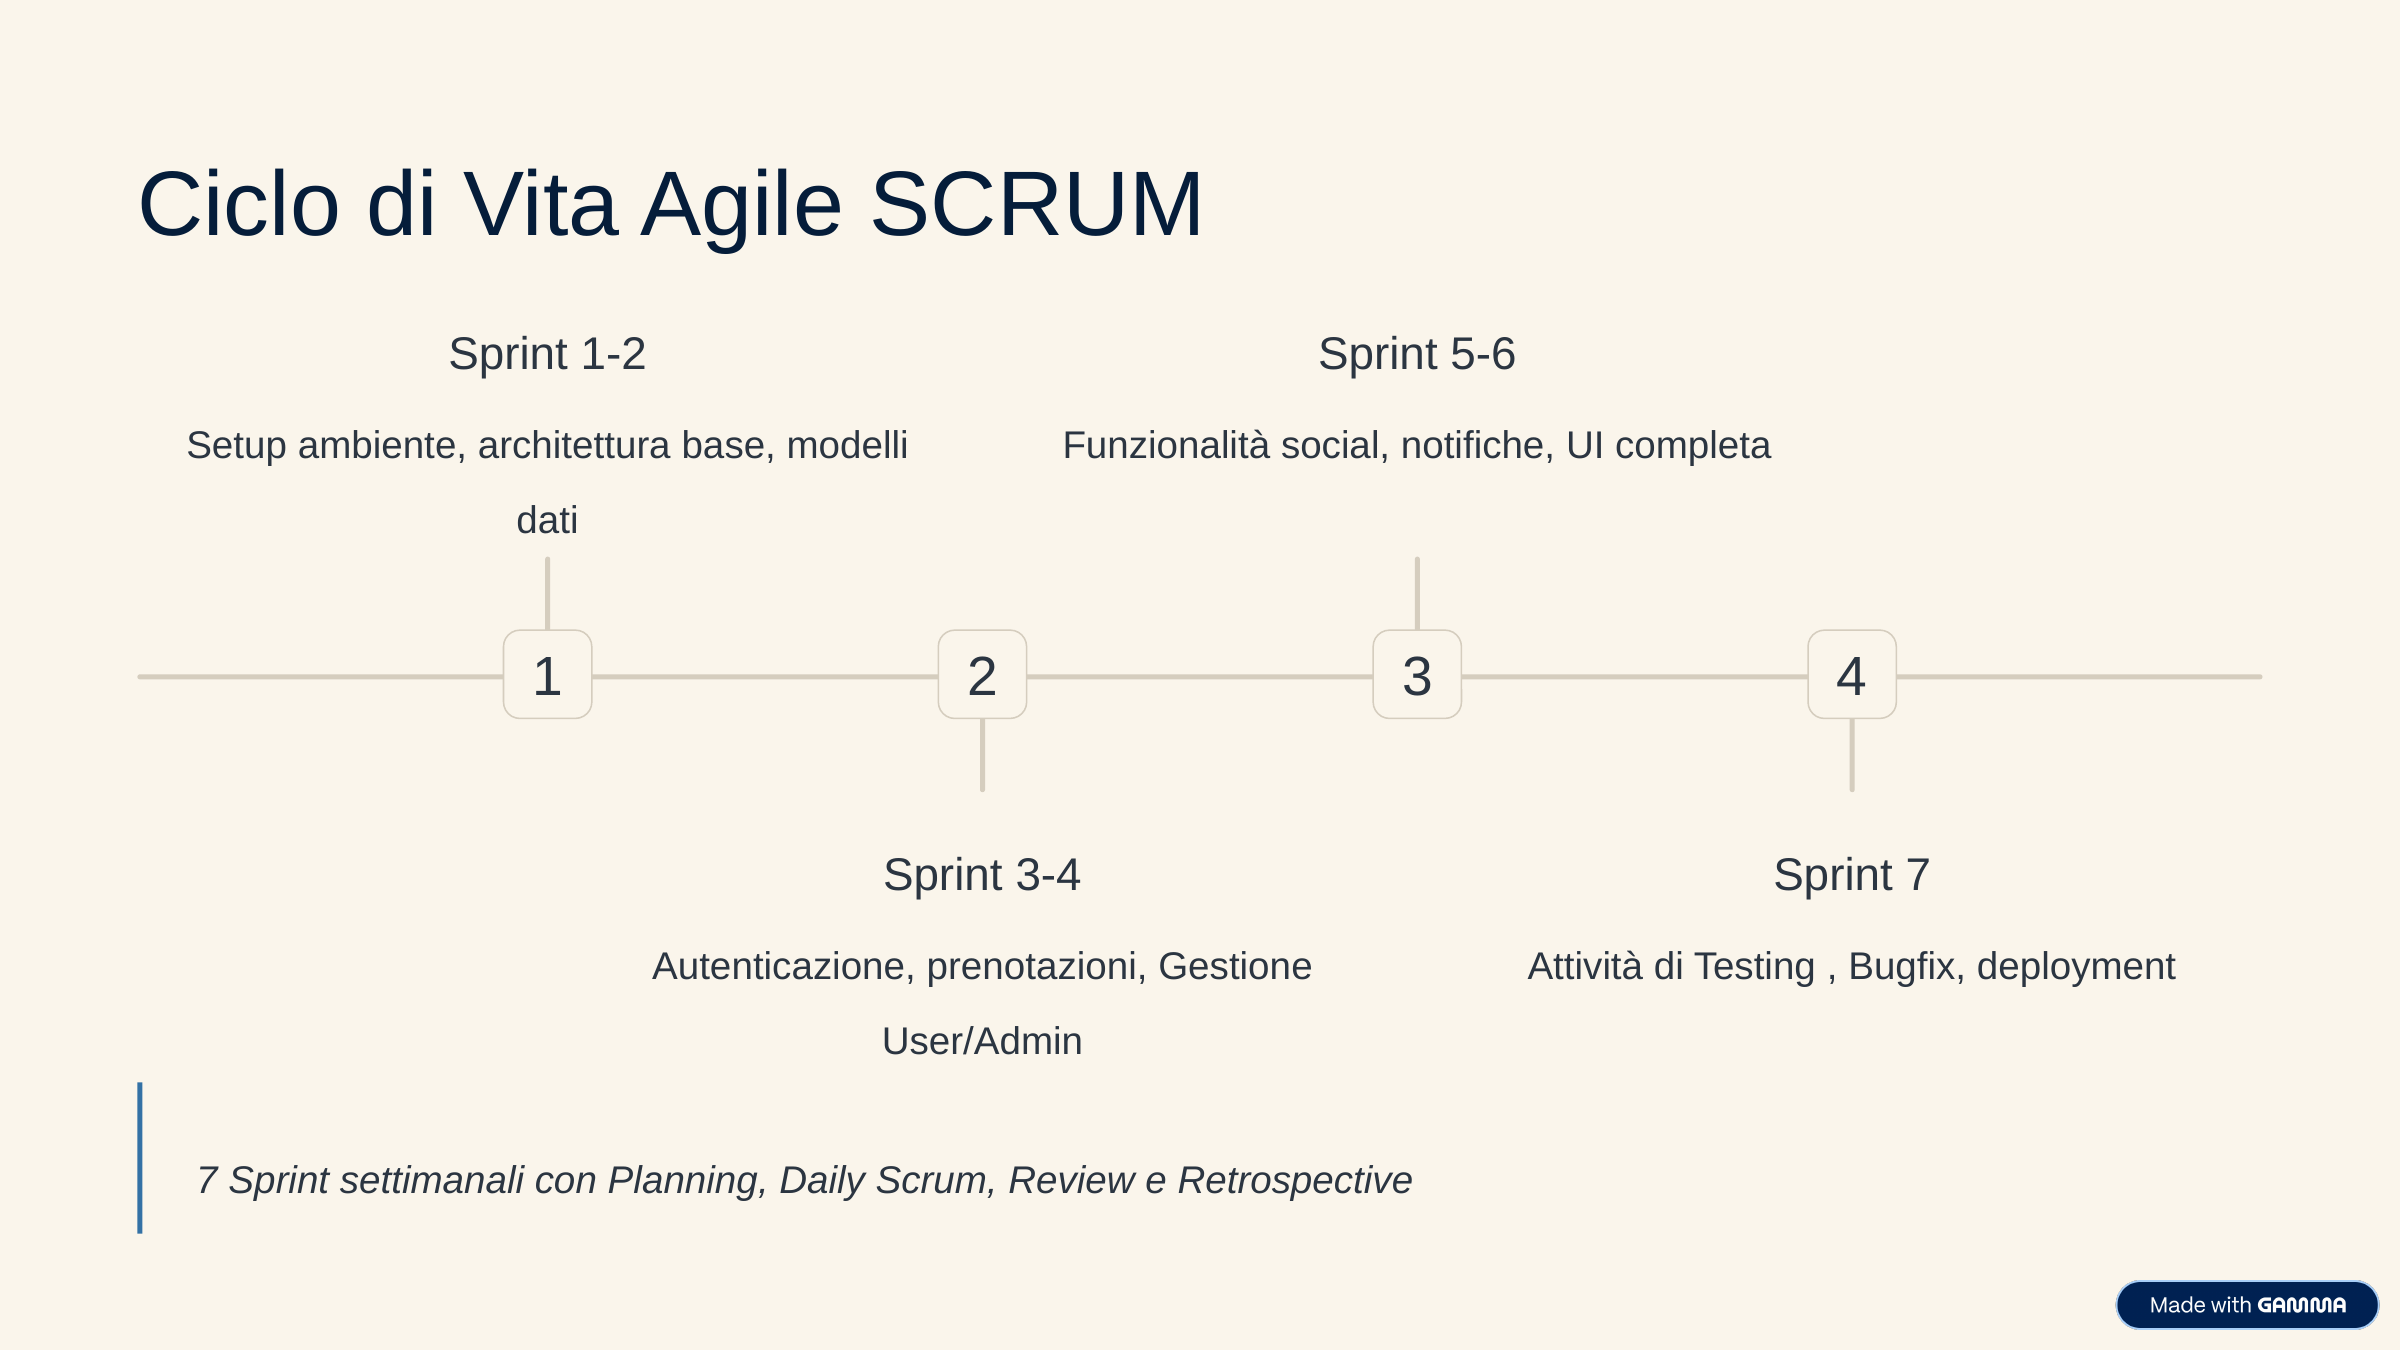

Ciclo di Vita Agile SCRUM
Sprint 1-2
Sprint 5-6
Setup ambiente, architettura base, modelli dati
Funzionalità social, notifiche, UI completa

1
2
3
4

Sprint 3-4
Sprint 7
Autenticazione, prenotazioni, Gestione User/Admin
Attività di Testing , Bugfix, deployment

7 Sprint settimanali con Planning, Daily Scrum, Review e Retrospective